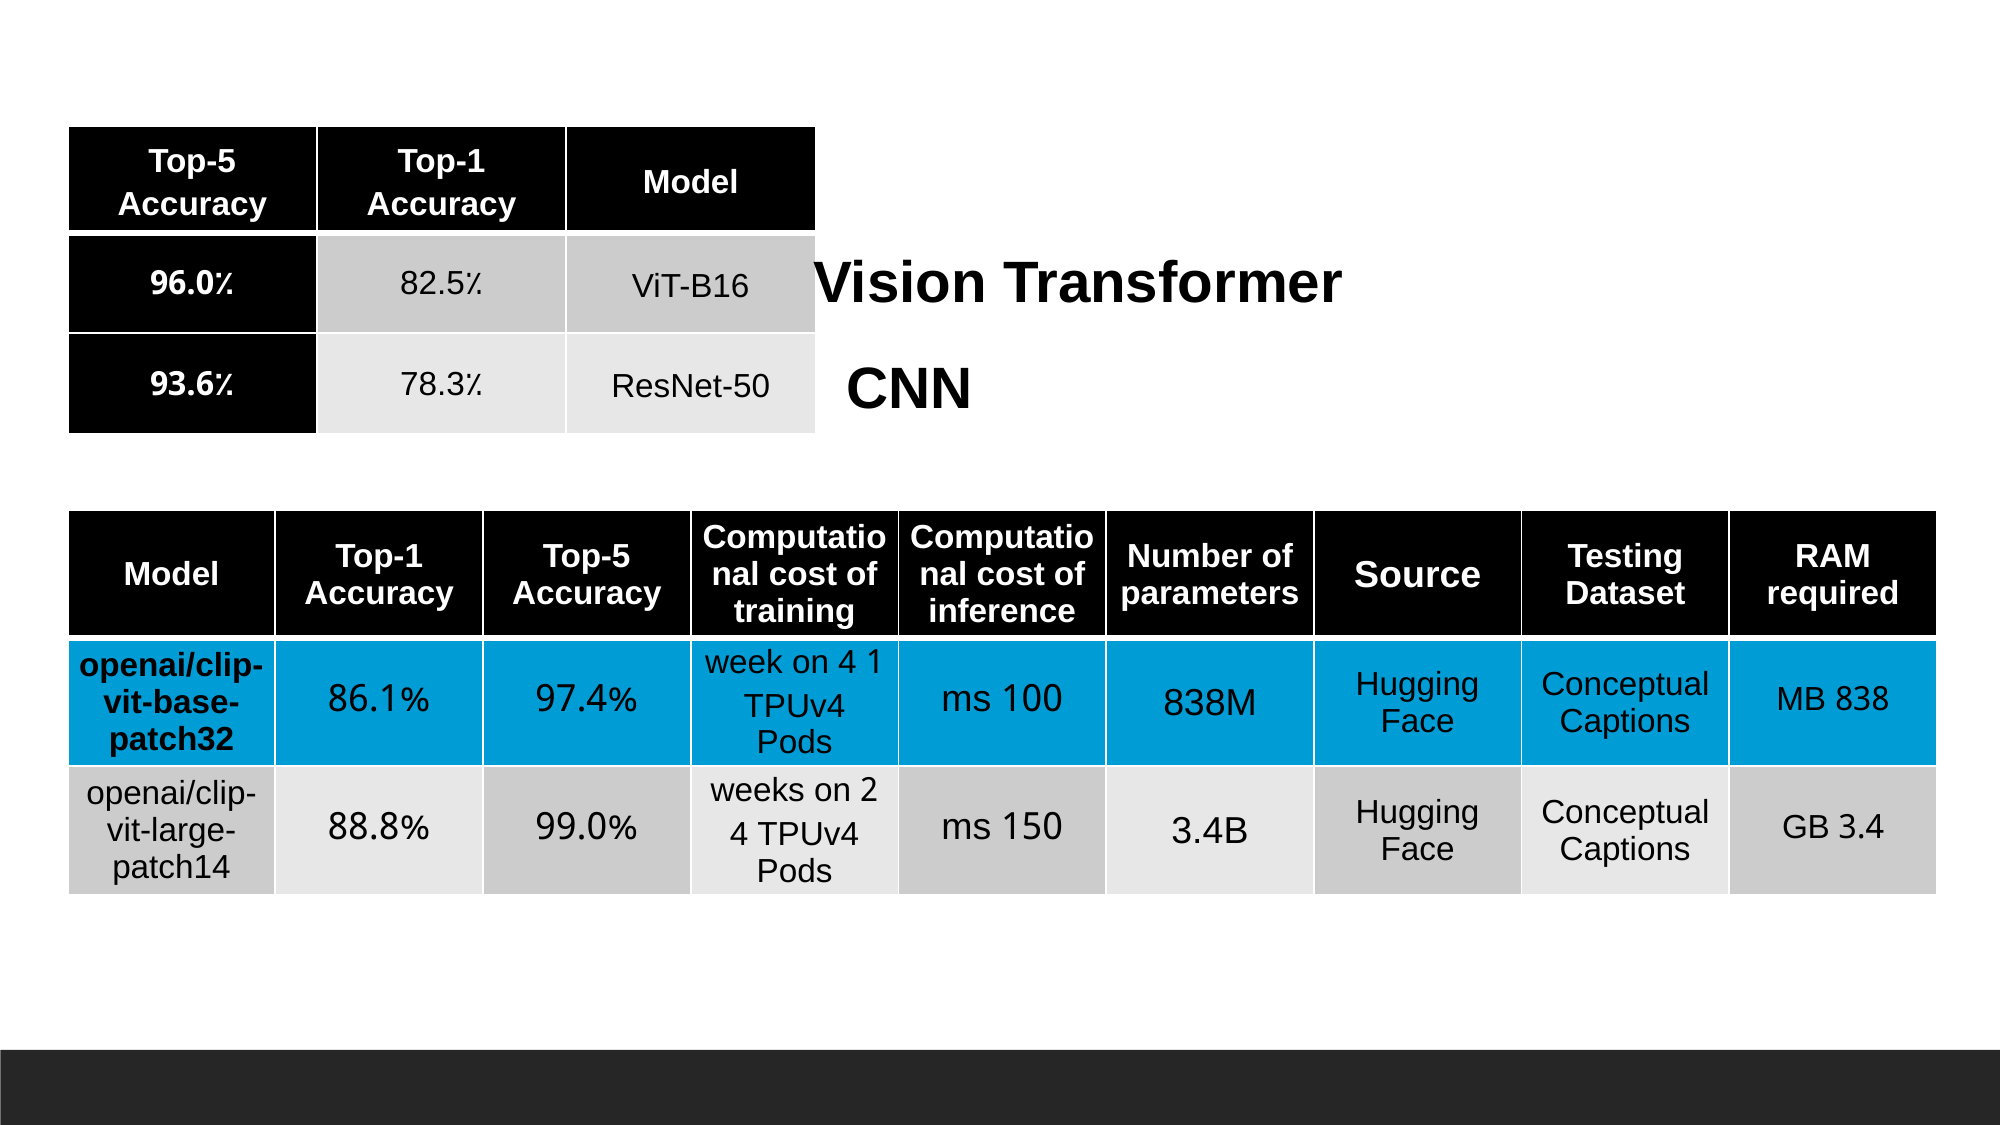

| Top-5 Accuracy | Top-1 Accuracy | Model |
| --- | --- | --- |
| 96.0٪ | 82.5٪ | ViT-B16 |
| 93.6٪ | 78.3٪ | ResNet-50 |
Vision Transformer
CNN
| Model | Top-1 Accuracy | Top-5 Accuracy | Computational cost of training | Computational cost of inference | Number of parameters | Source | Testing Dataset | RAM required |
| --- | --- | --- | --- | --- | --- | --- | --- | --- |
| openai/clip-vit-base-patch32 | 86.1% | 97.4% | 1 week on 4 TPUv4 Pods | 100 ms | 838M | Hugging Face | Conceptual Captions | 838 MB |
| openai/clip-vit-large-patch14 | 88.8% | 99.0% | 2 weeks on 4 TPUv4 Pods | 150 ms | 3.4B | Hugging Face | Conceptual Captions | 3.4 GB |